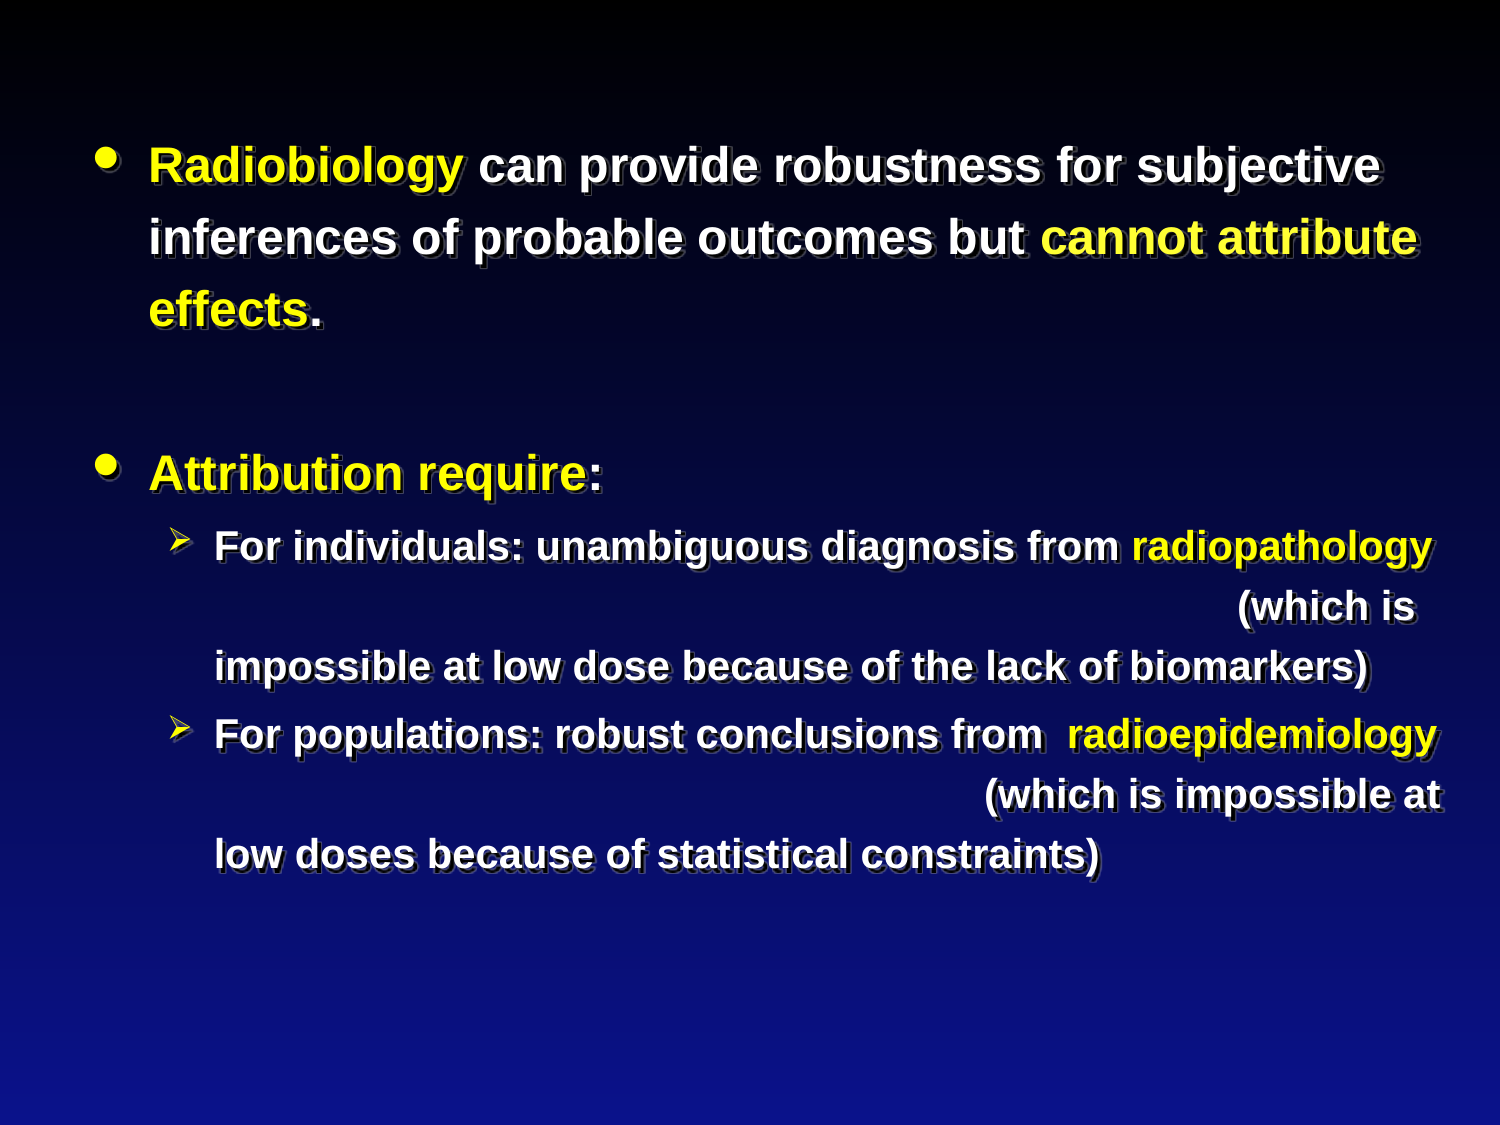

Radiobiology can provide robustness for subjective inferences of probable outcomes but cannot attribute effects.

Attribution require:
For individuals: unambiguous diagnosis from radiopathology                                                                                            (which is impossible at low dose because of the lack of biomarkers)
For populations: robust conclusions from  radioepidemiology                                                                     (which is impossible at low doses because of statistical constraints)